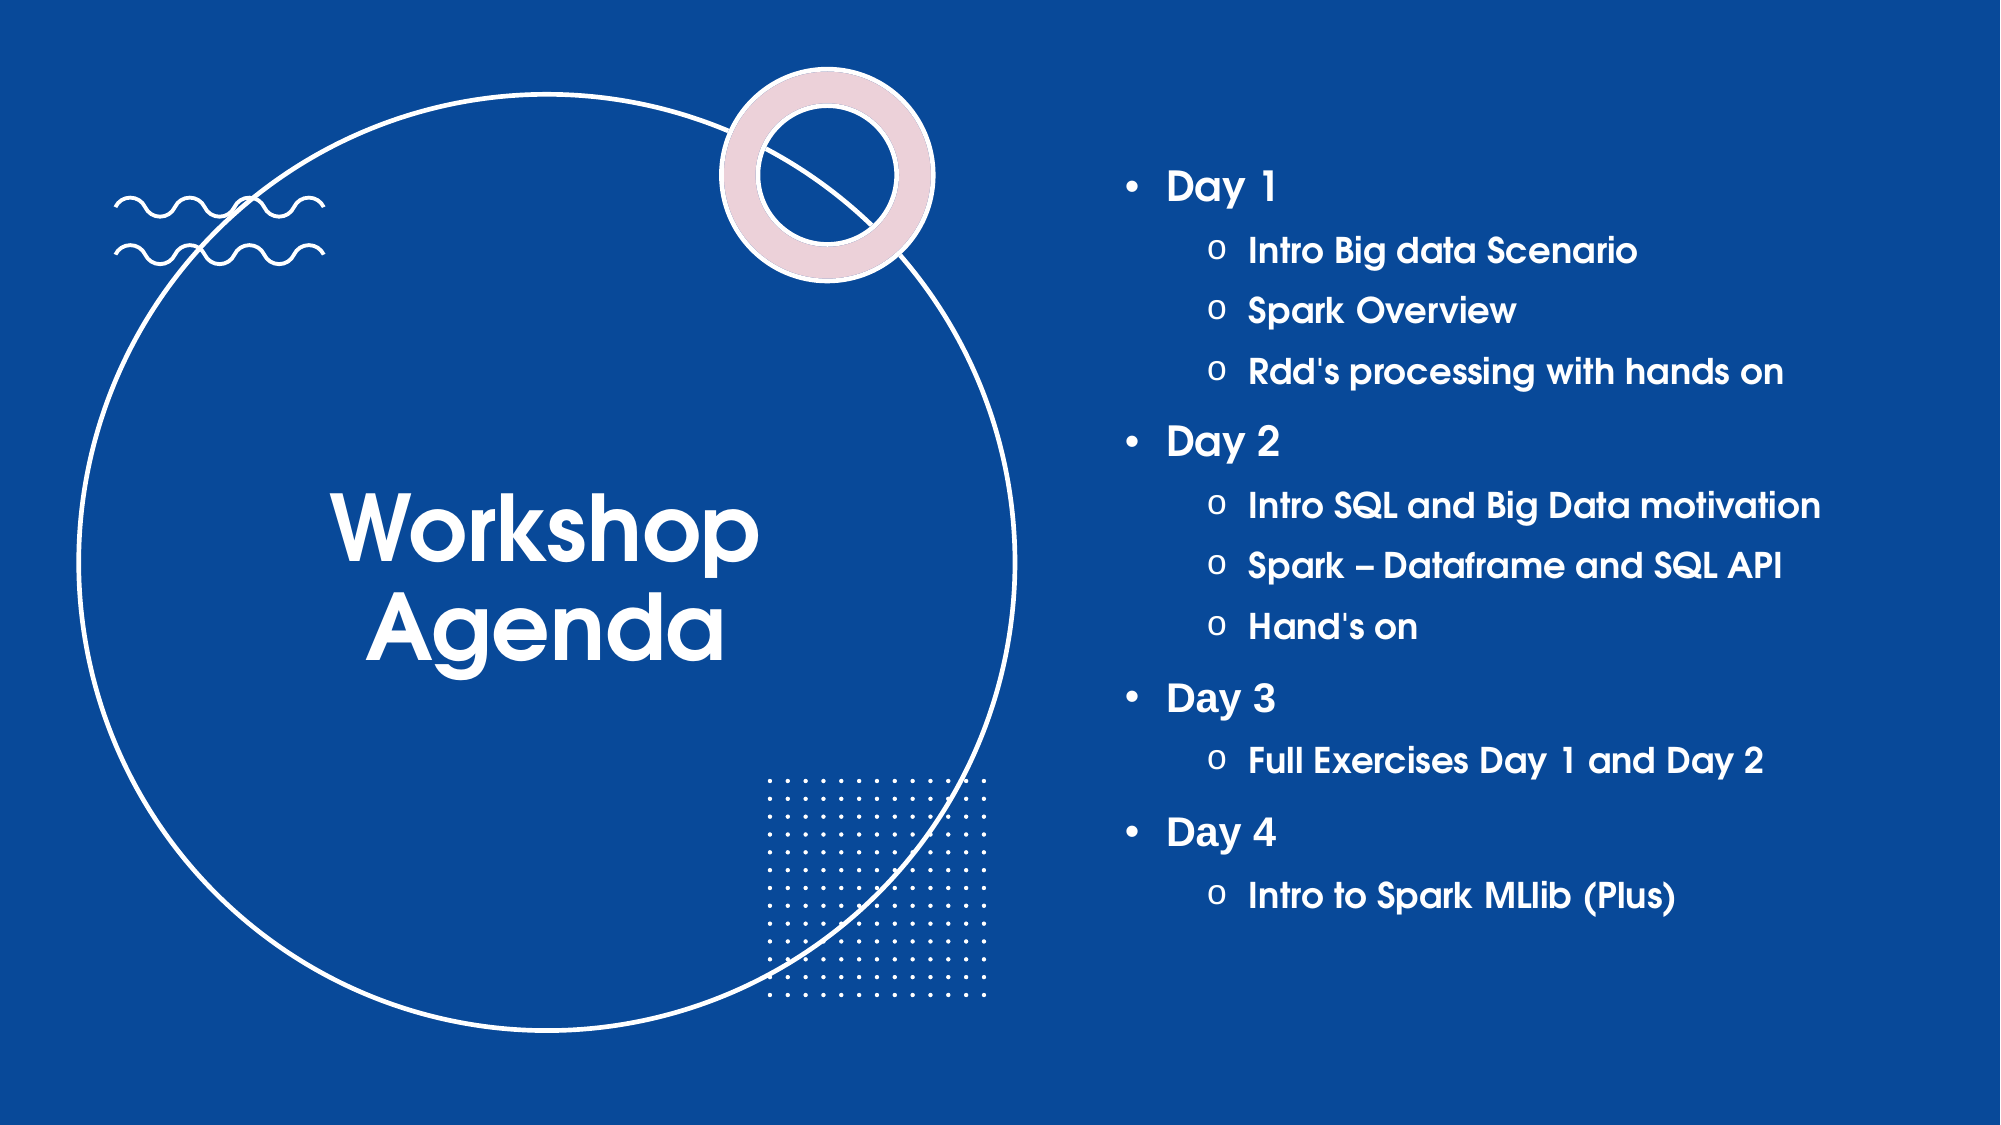

Day 1
Intro Big data Scenario
Spark Overview
Rdd's processing with hands on
Day 2
Intro SQL and Big Data motivation
Spark – Dataframe and SQL API
Hand's on
Day 3
Full Exercises Day 1 and Day 2
Day 4
Intro to Spark MLlib (Plus)

# Workshop Agenda